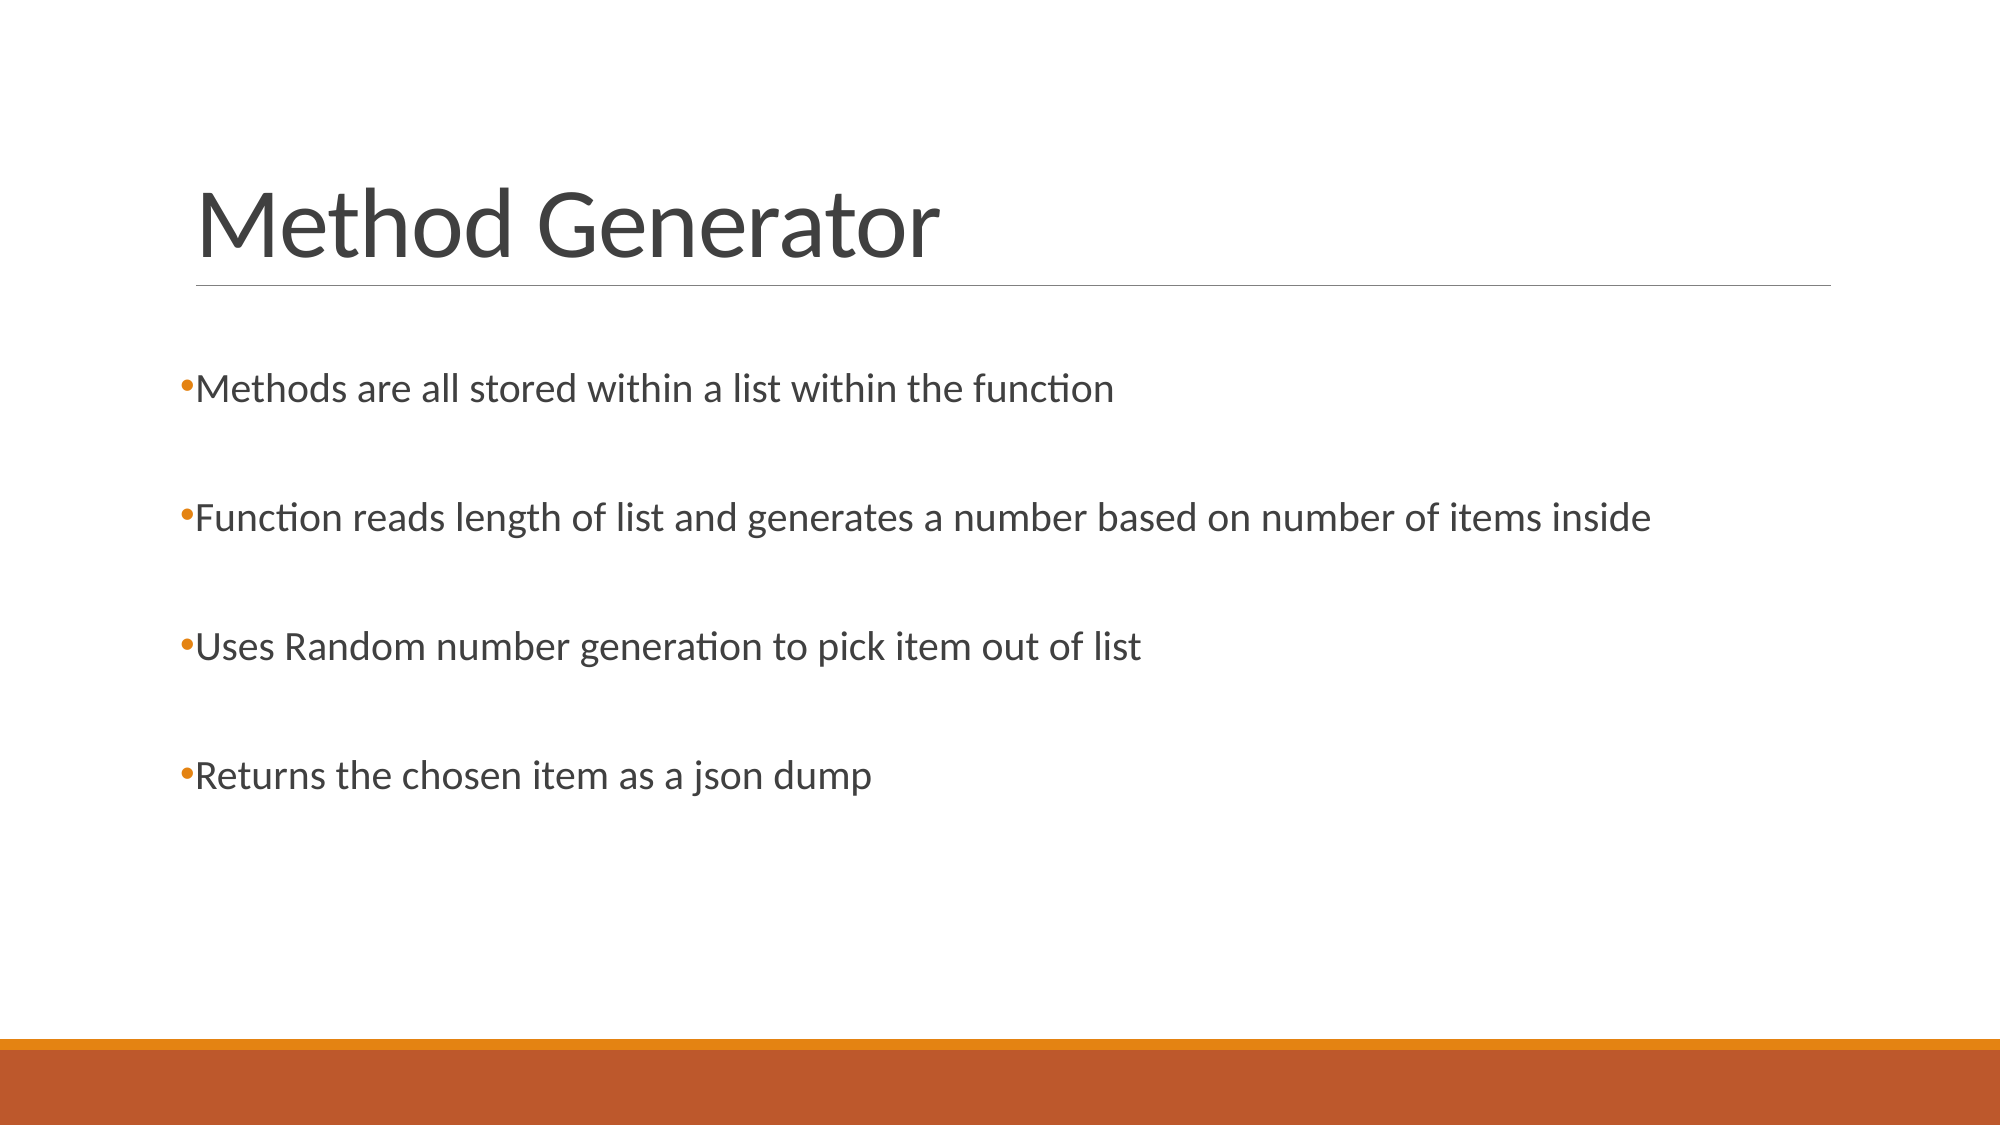

# Method Generator
Methods are all stored within a list within the function
Function reads length of list and generates a number based on number of items inside
Uses Random number generation to pick item out of list
Returns the chosen item as a json dump